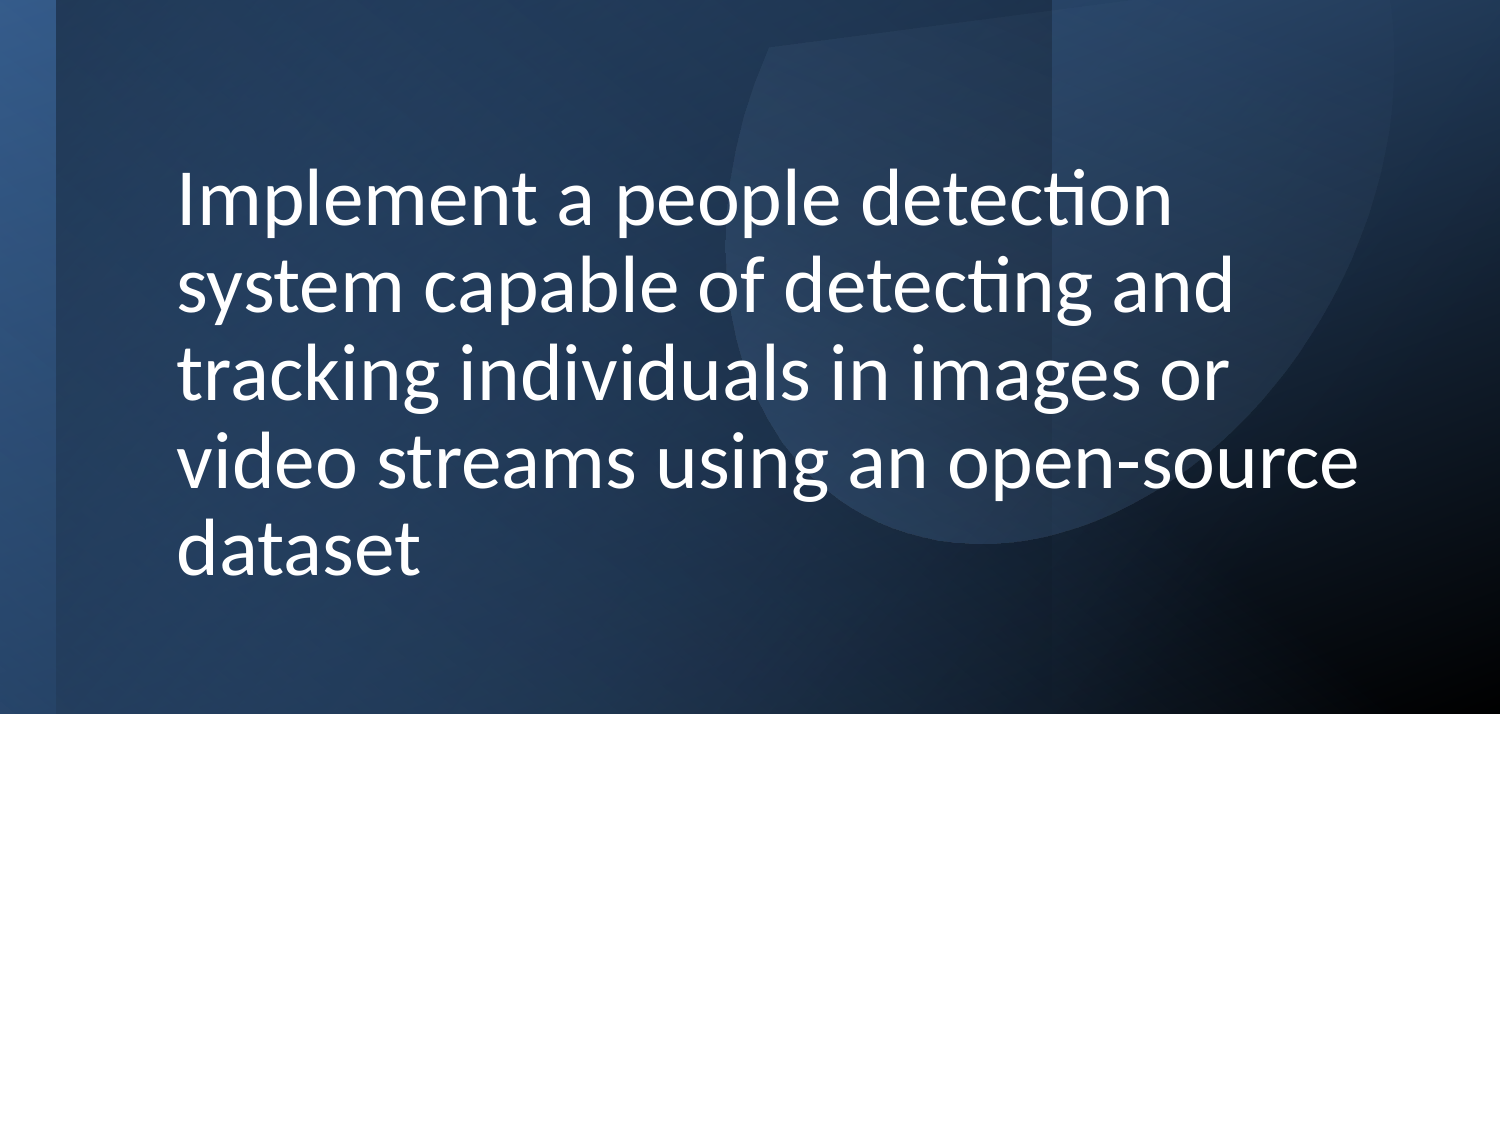

# Implement a people detection system capable of detecting and tracking individuals in images or video streams using an open-source dataset